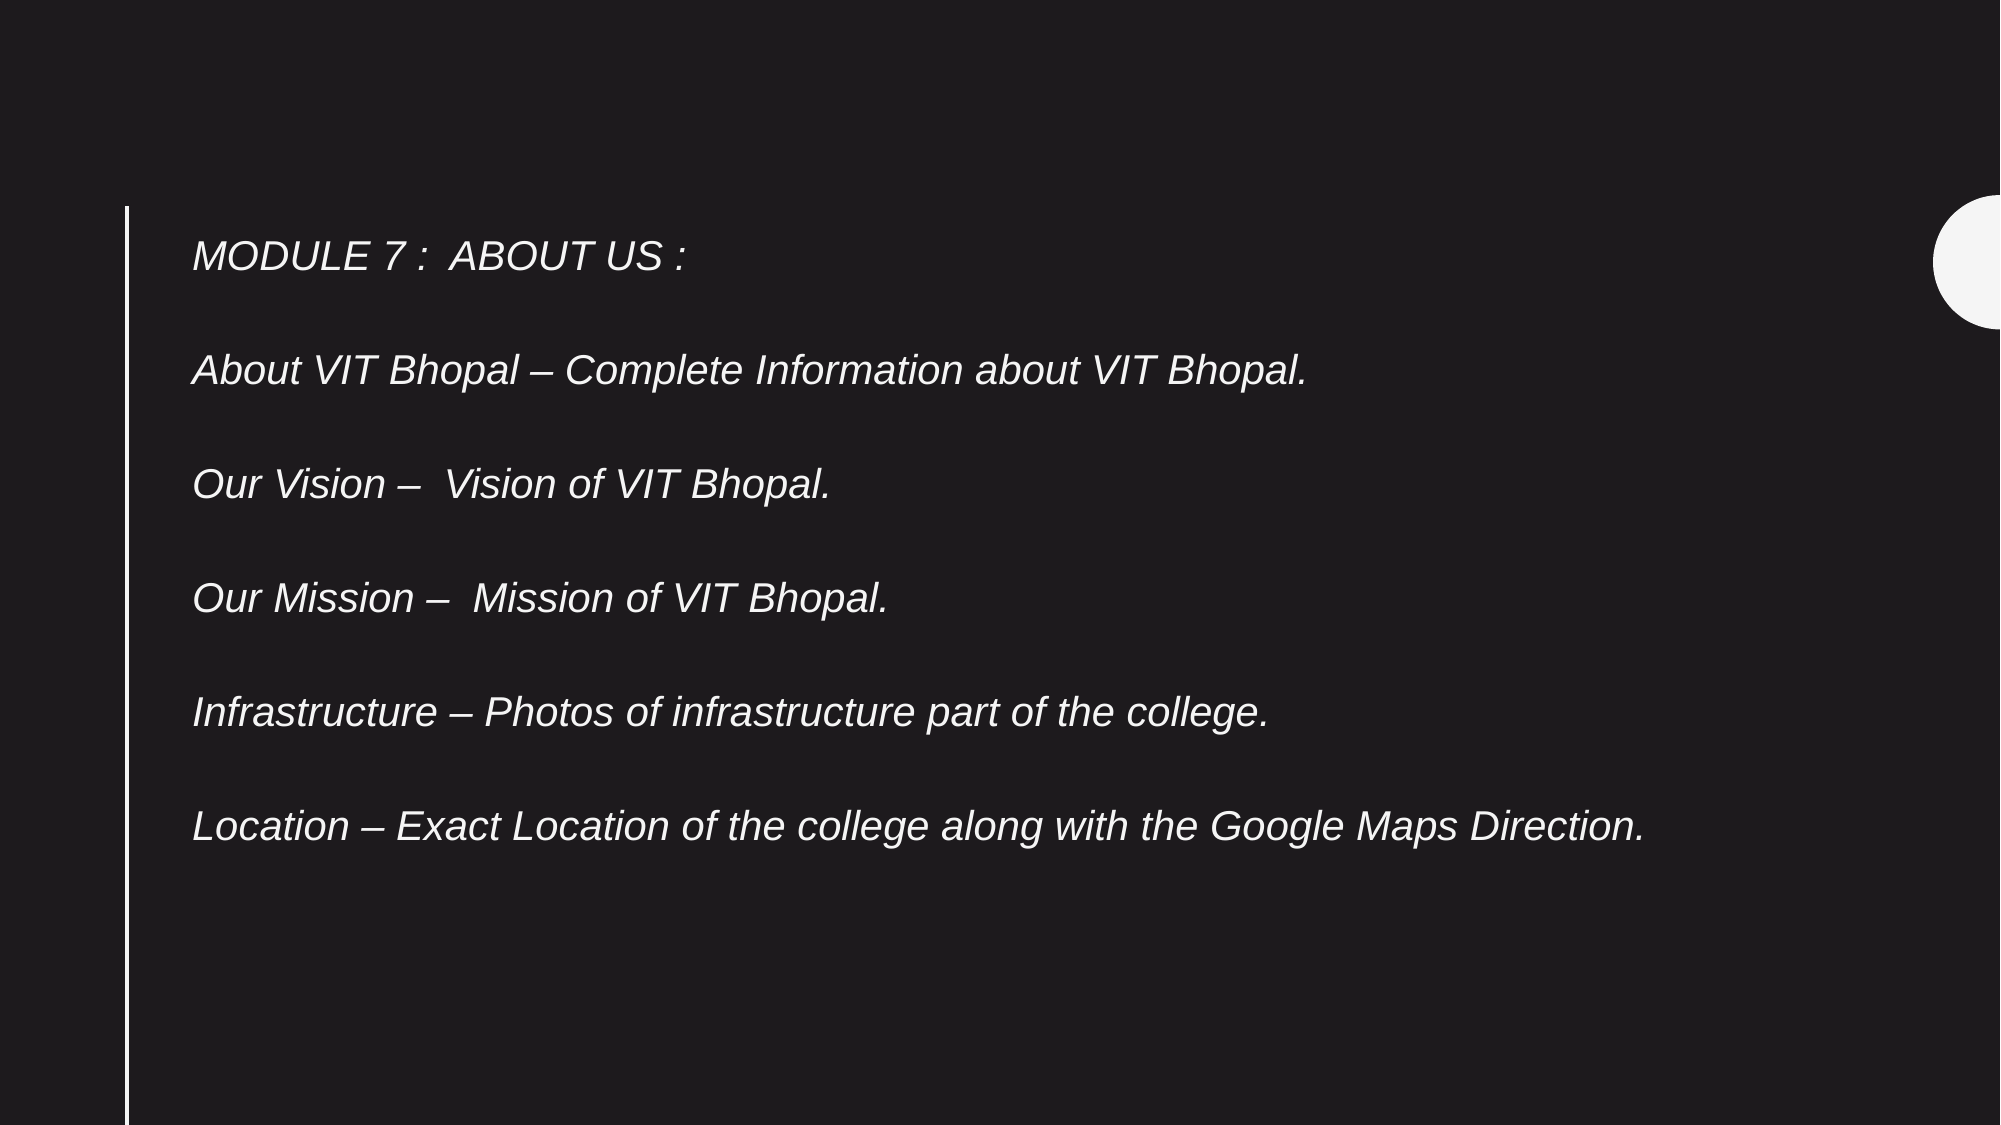

MODULE 7 :  ABOUT US :

About VIT Bhopal – Complete Information about VIT Bhopal.

Our Vision –  Vision of VIT Bhopal.

Our Mission –  Mission of VIT Bhopal.

Infrastructure – Photos of infrastructure part of the college.

Location – Exact Location of the college along with the Google Maps Direction.